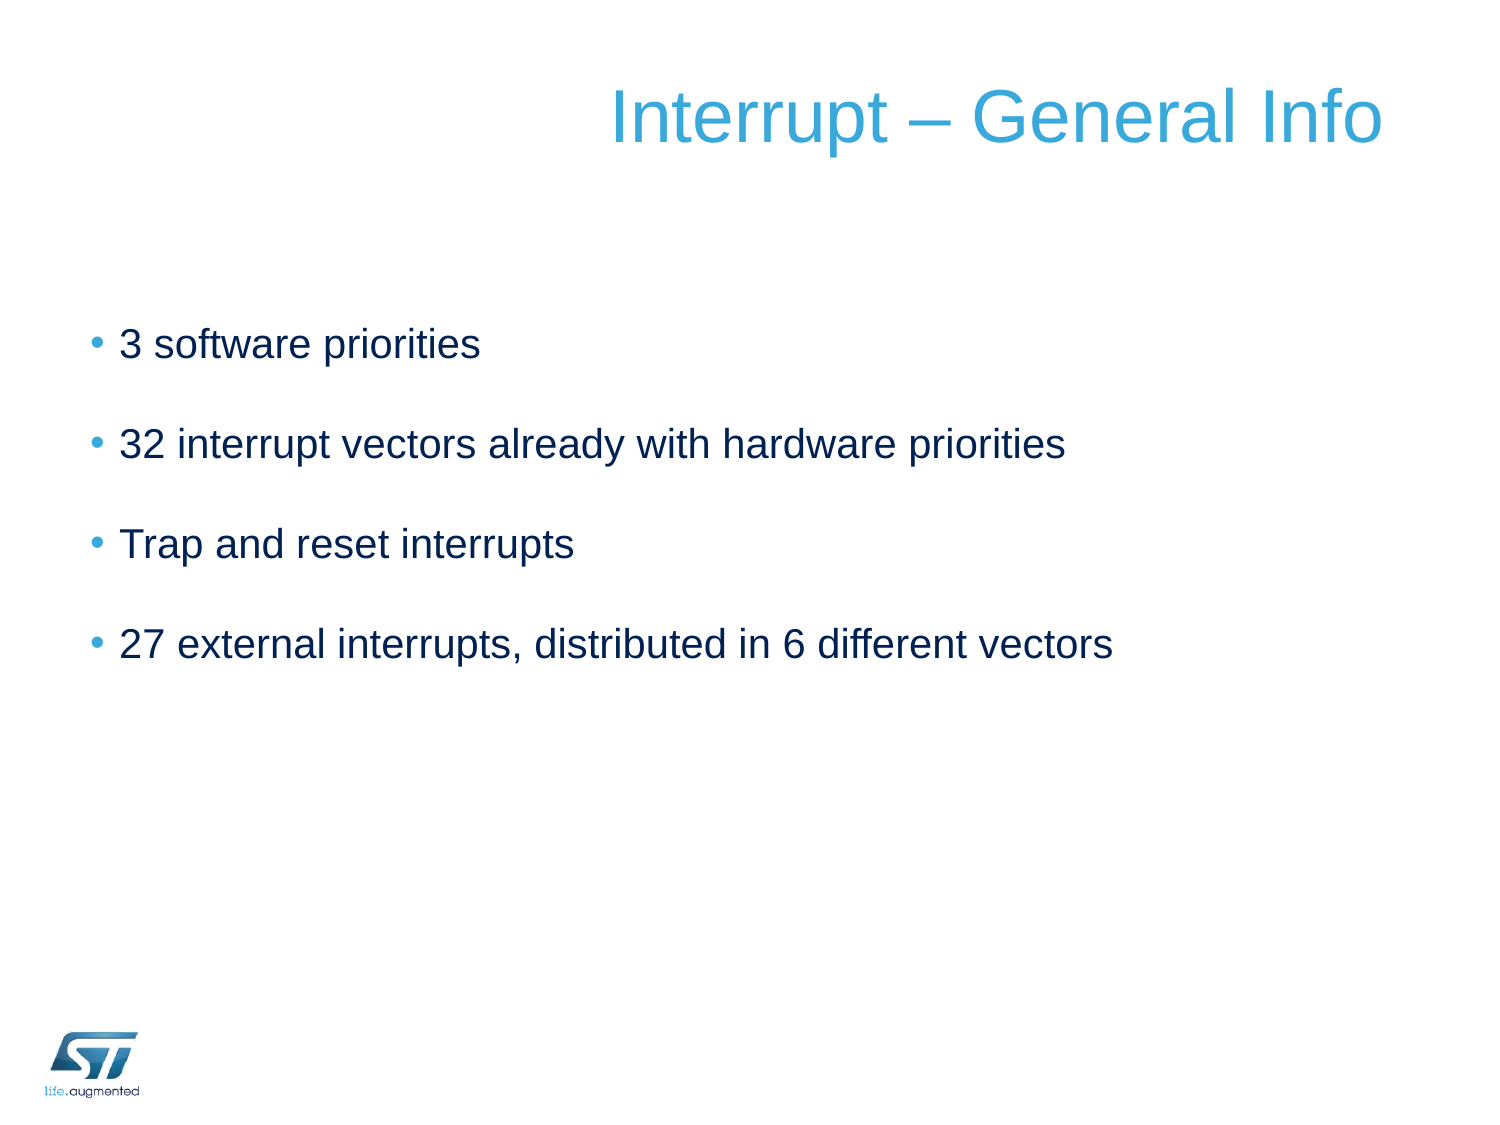

# Interrupt – General Info

3 software priorities
32 interrupt vectors already with hardware priorities
Trap and reset interrupts
27 external interrupts, distributed in 6 different vectors